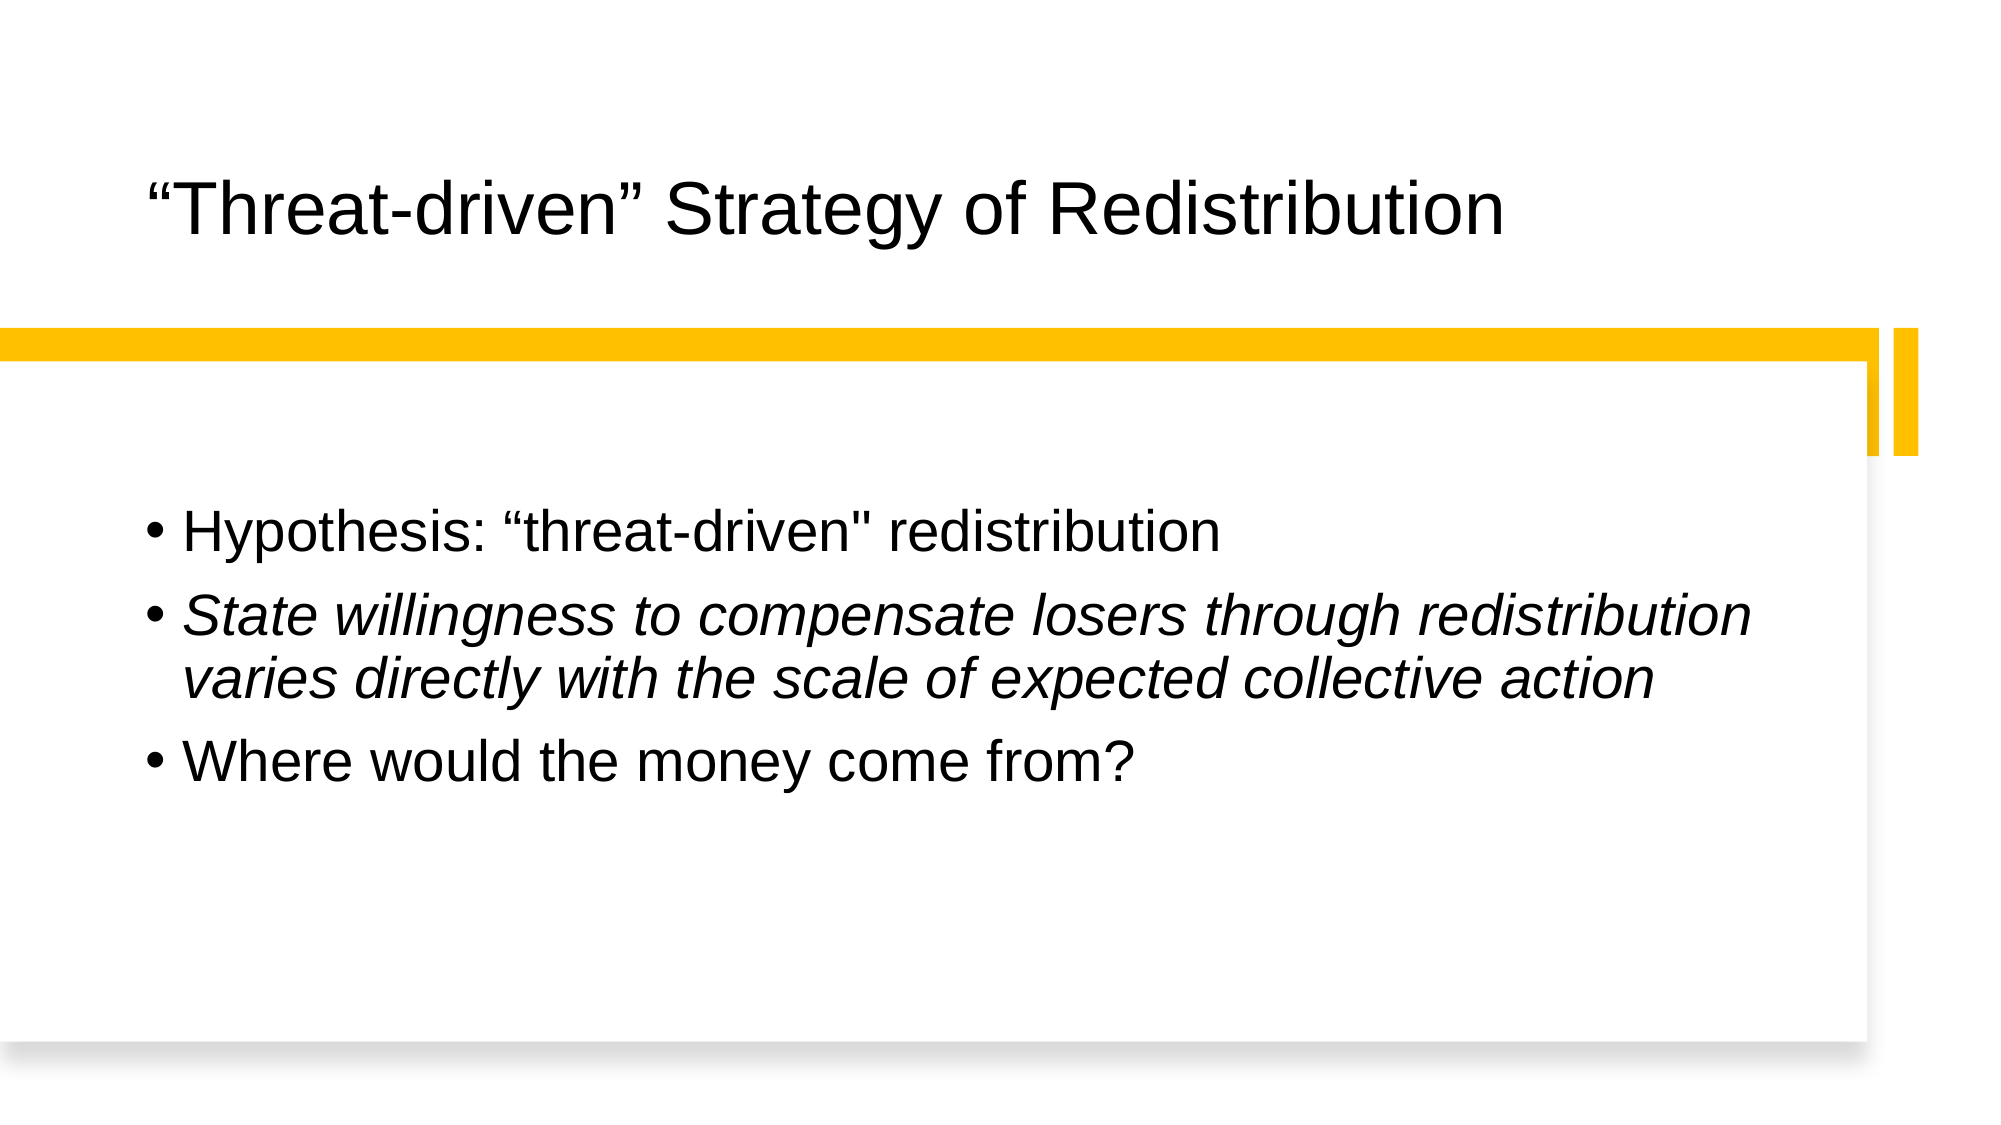

# “Threat-driven” Strategy of Redistribution

Hypothesis: “threat-driven" redistribution
State willingness to compensate losers through redistribution varies directly with the scale of expected collective action
Where would the money come from?